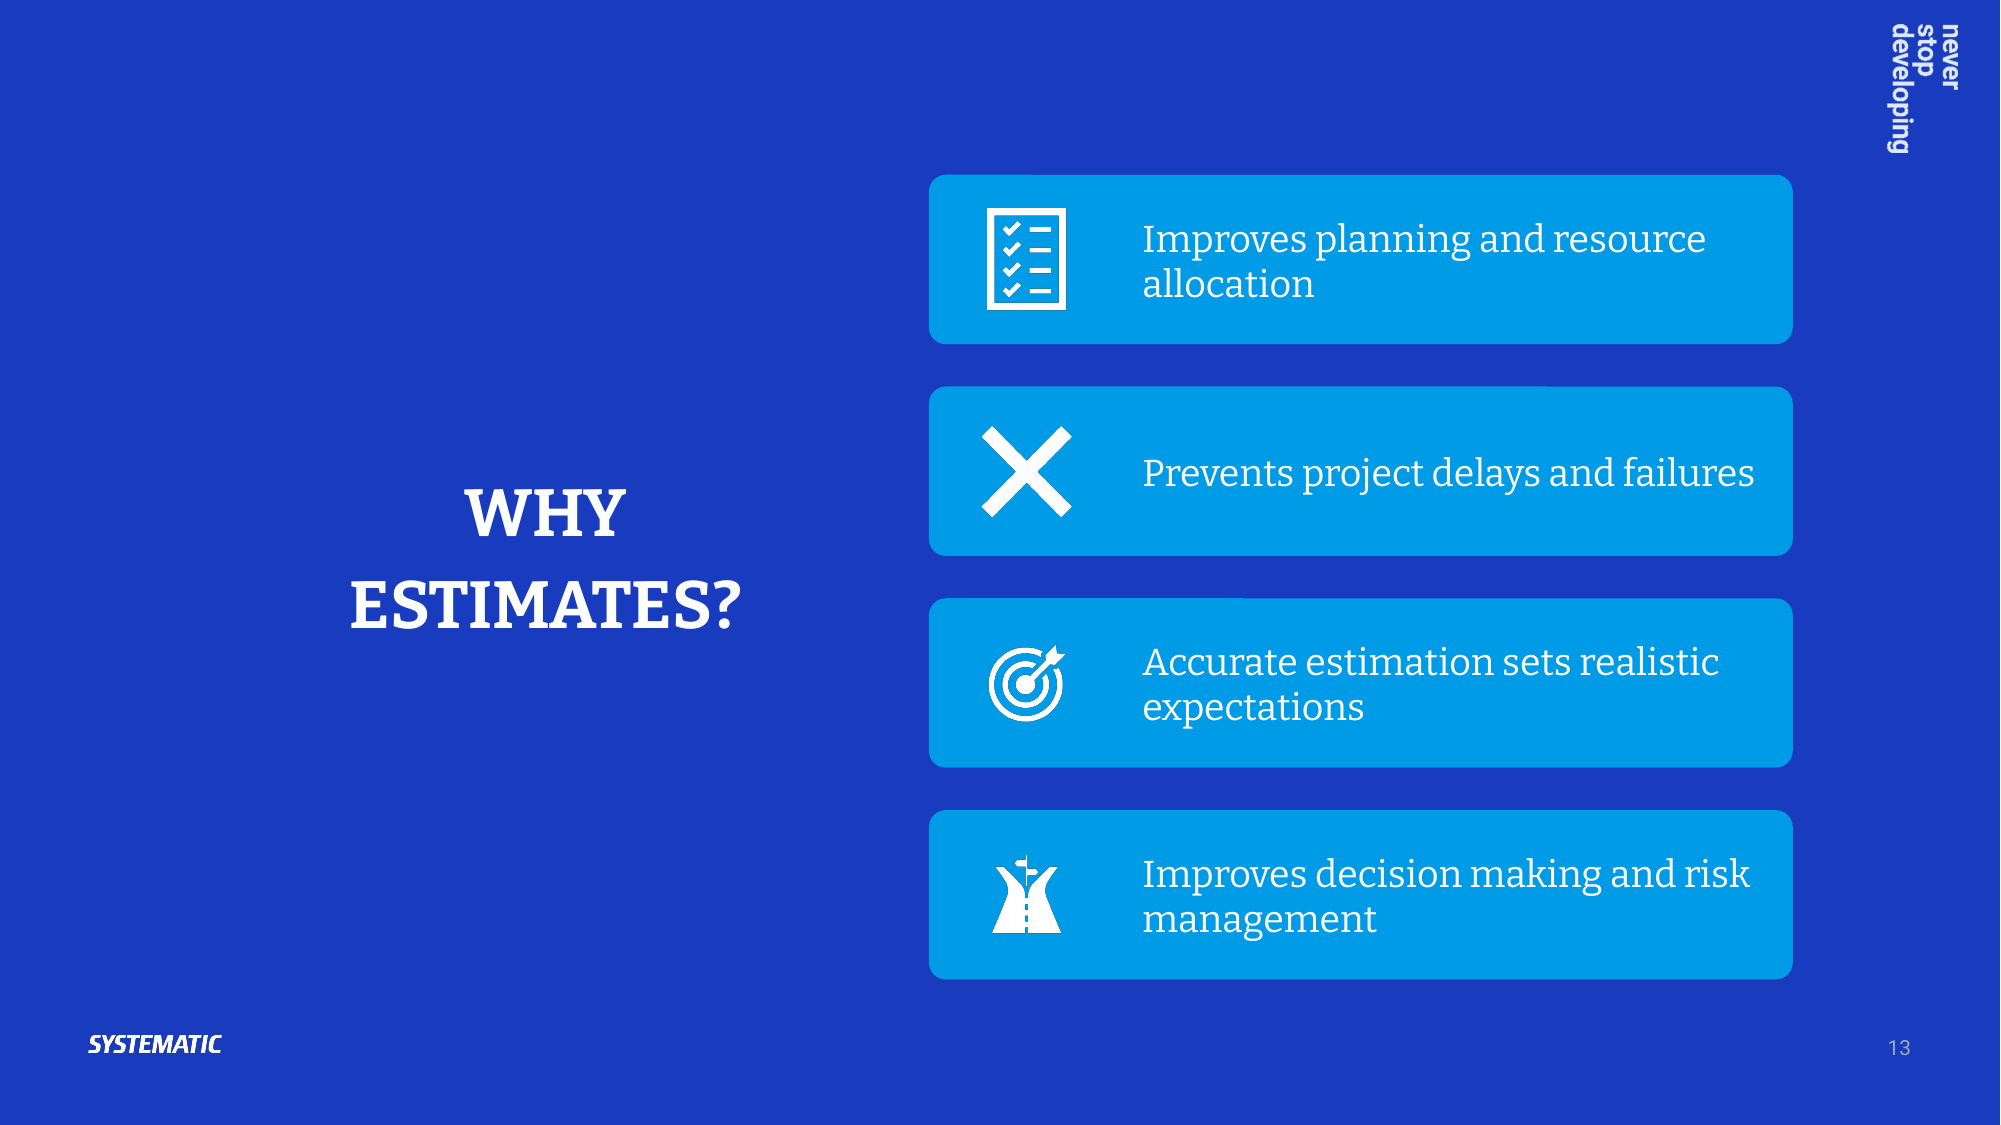

Improves planning and resource allocation
Prevents project delays and failures
Accurate estimation sets realistic expectations
Improves decision making and risk management
WHY
ESTIMATES?
MENTORING IN CONFIDENCE
13